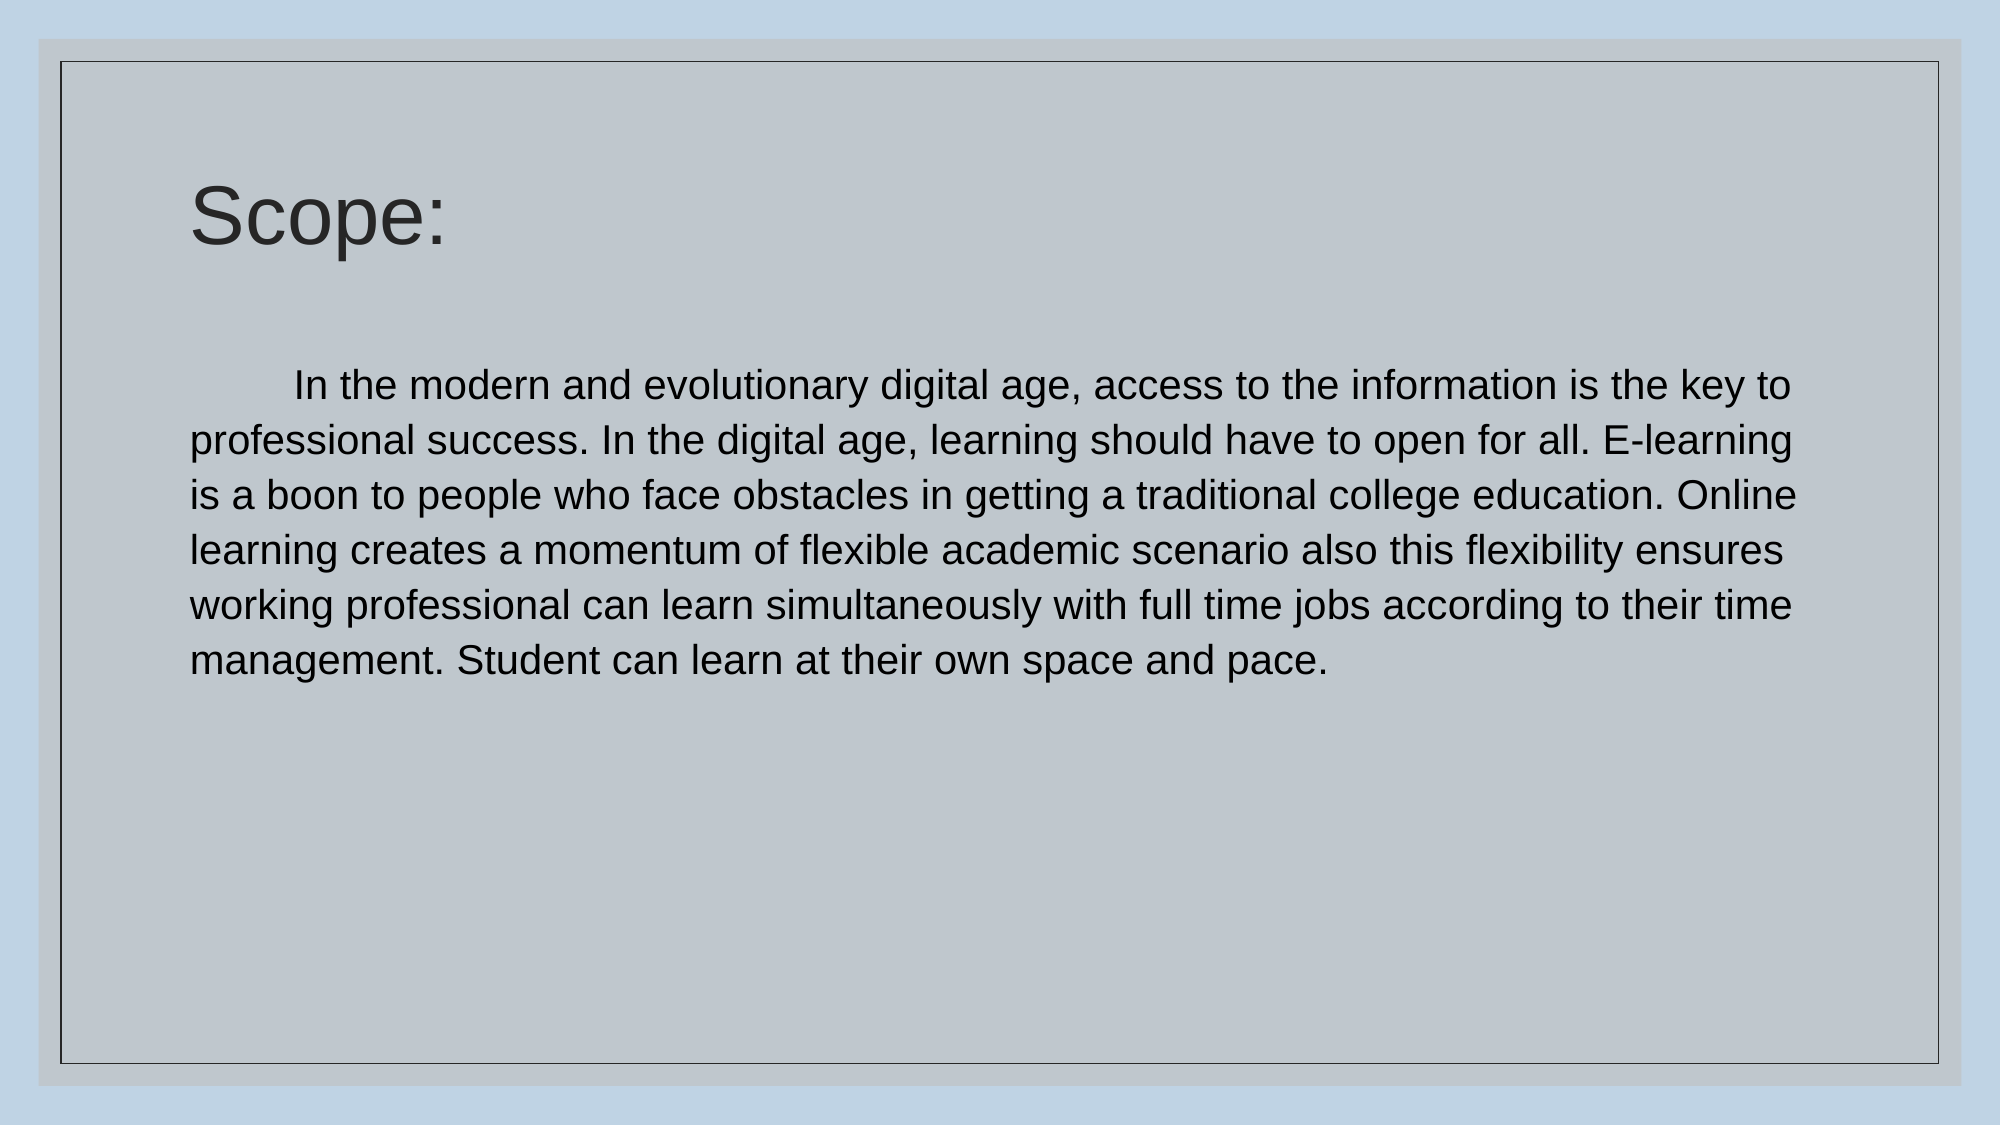

# Scope:
         In the modern and evolutionary digital age, access to the information is the key to professional success. In the digital age, learning should have to open for all. E-learning is a boon to people who face obstacles in getting a traditional college education. Online learning creates a momentum of flexible academic scenario also this flexibility ensures working professional can learn simultaneously with full time jobs according to their time management. Student can learn at their own space and pace.